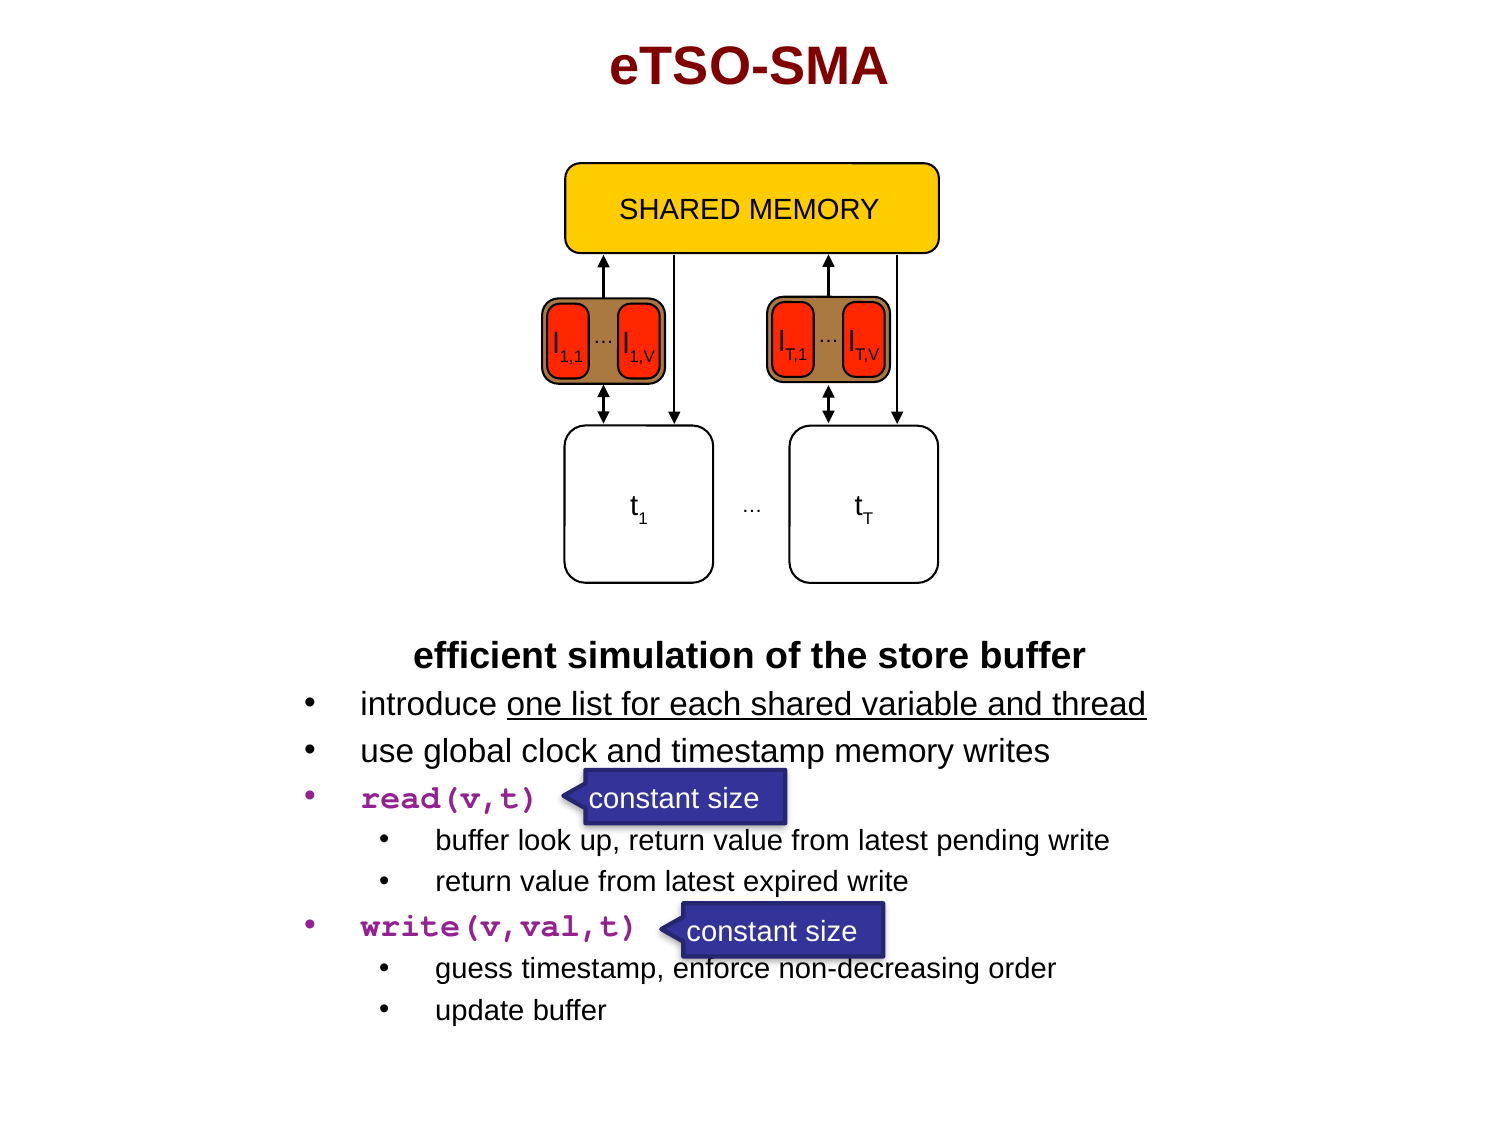

# eTSO-SMA

efficient simulation of the store buffer
introduce one list for each shared variable and thread
use global clock and timestamp memory writes
read(v,t)
buffer look up, return value from latest pending write
return value from latest expired write
write(v,val,t)
guess timestamp, enforce non-decreasing order
update buffer

SHARED MEMORY

l1,1
l1,V
l1,1
l1,V
lT,1
…
lT,V
l1,1
…
l1,V

t1
tT
…
constant size
constant size